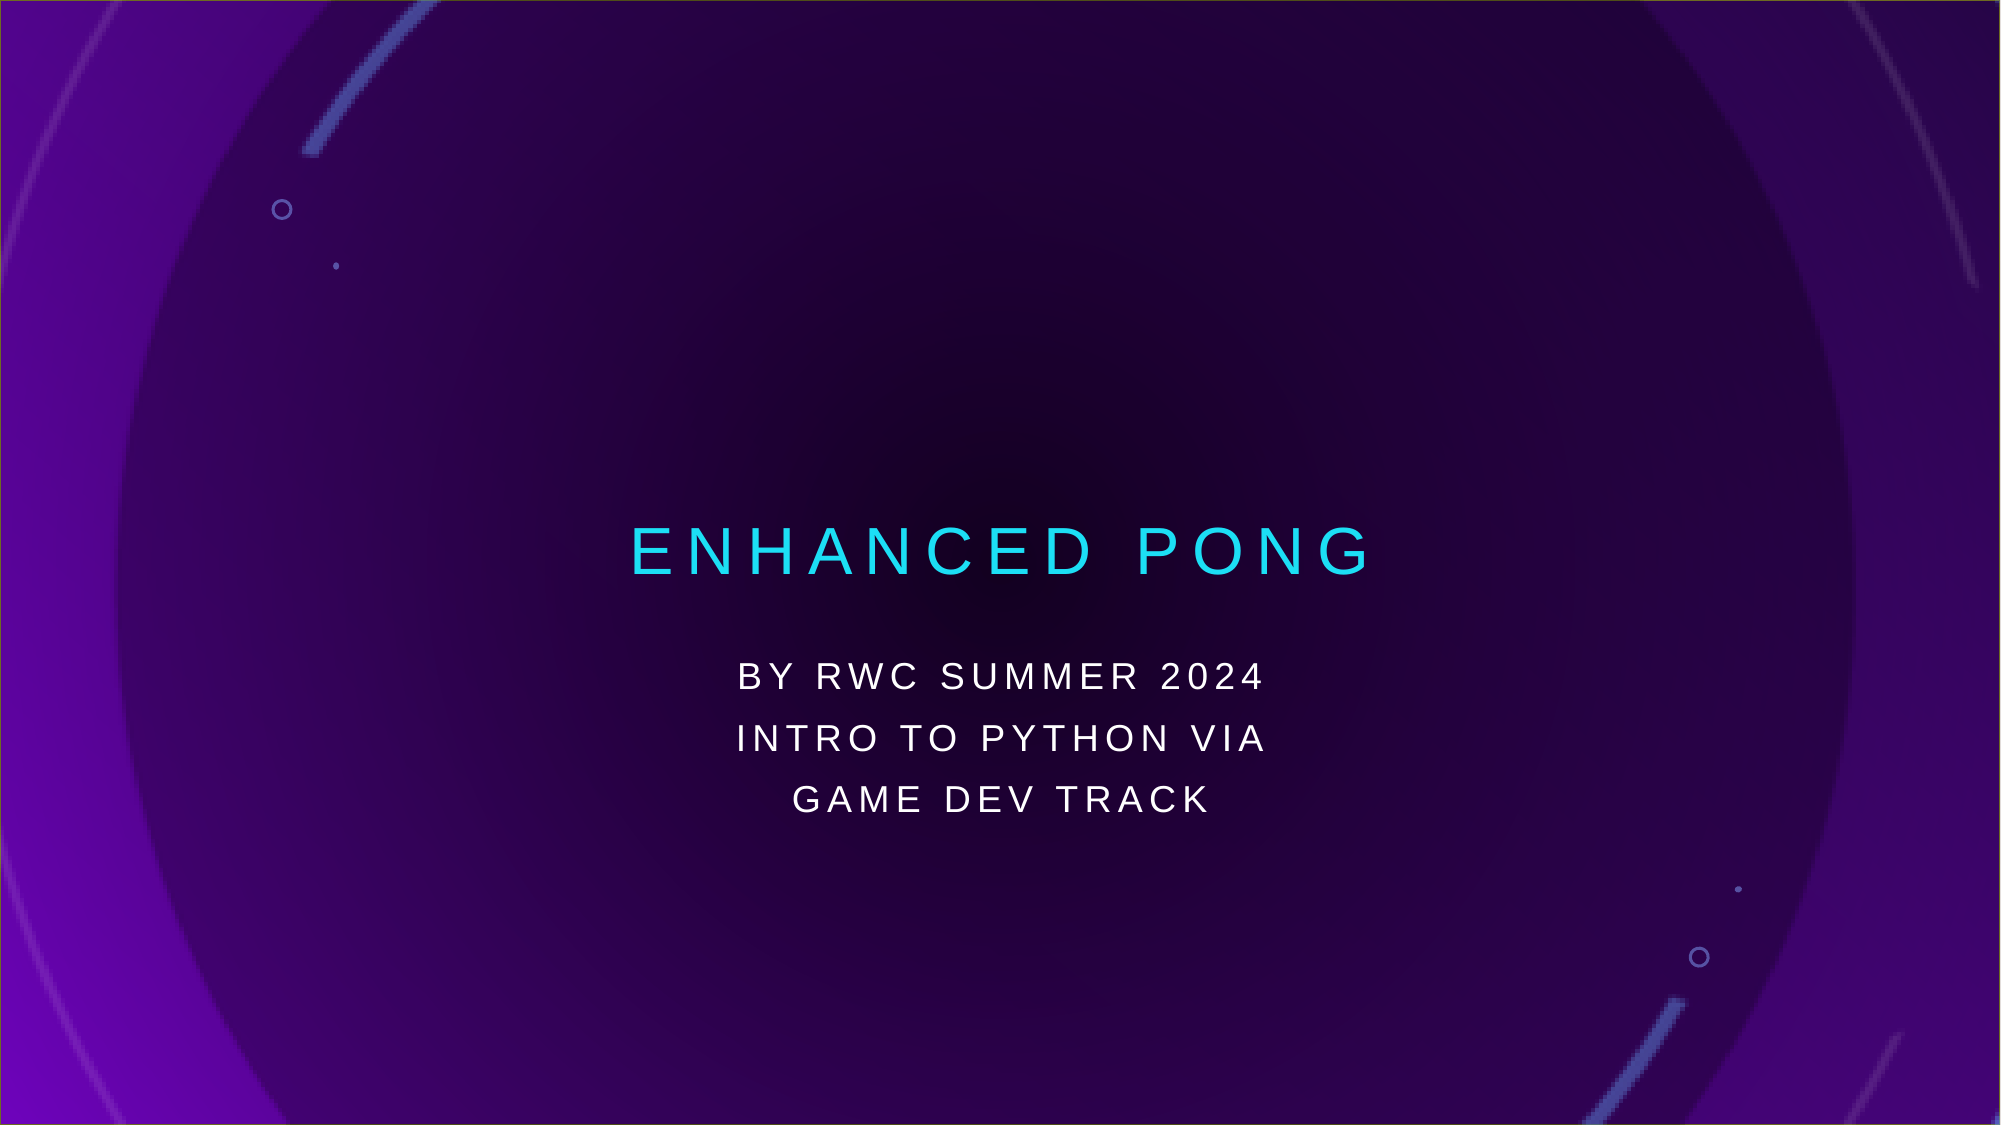

# Enhanced Pong
By rwc summer 2024
Intro to python via
Game dev track